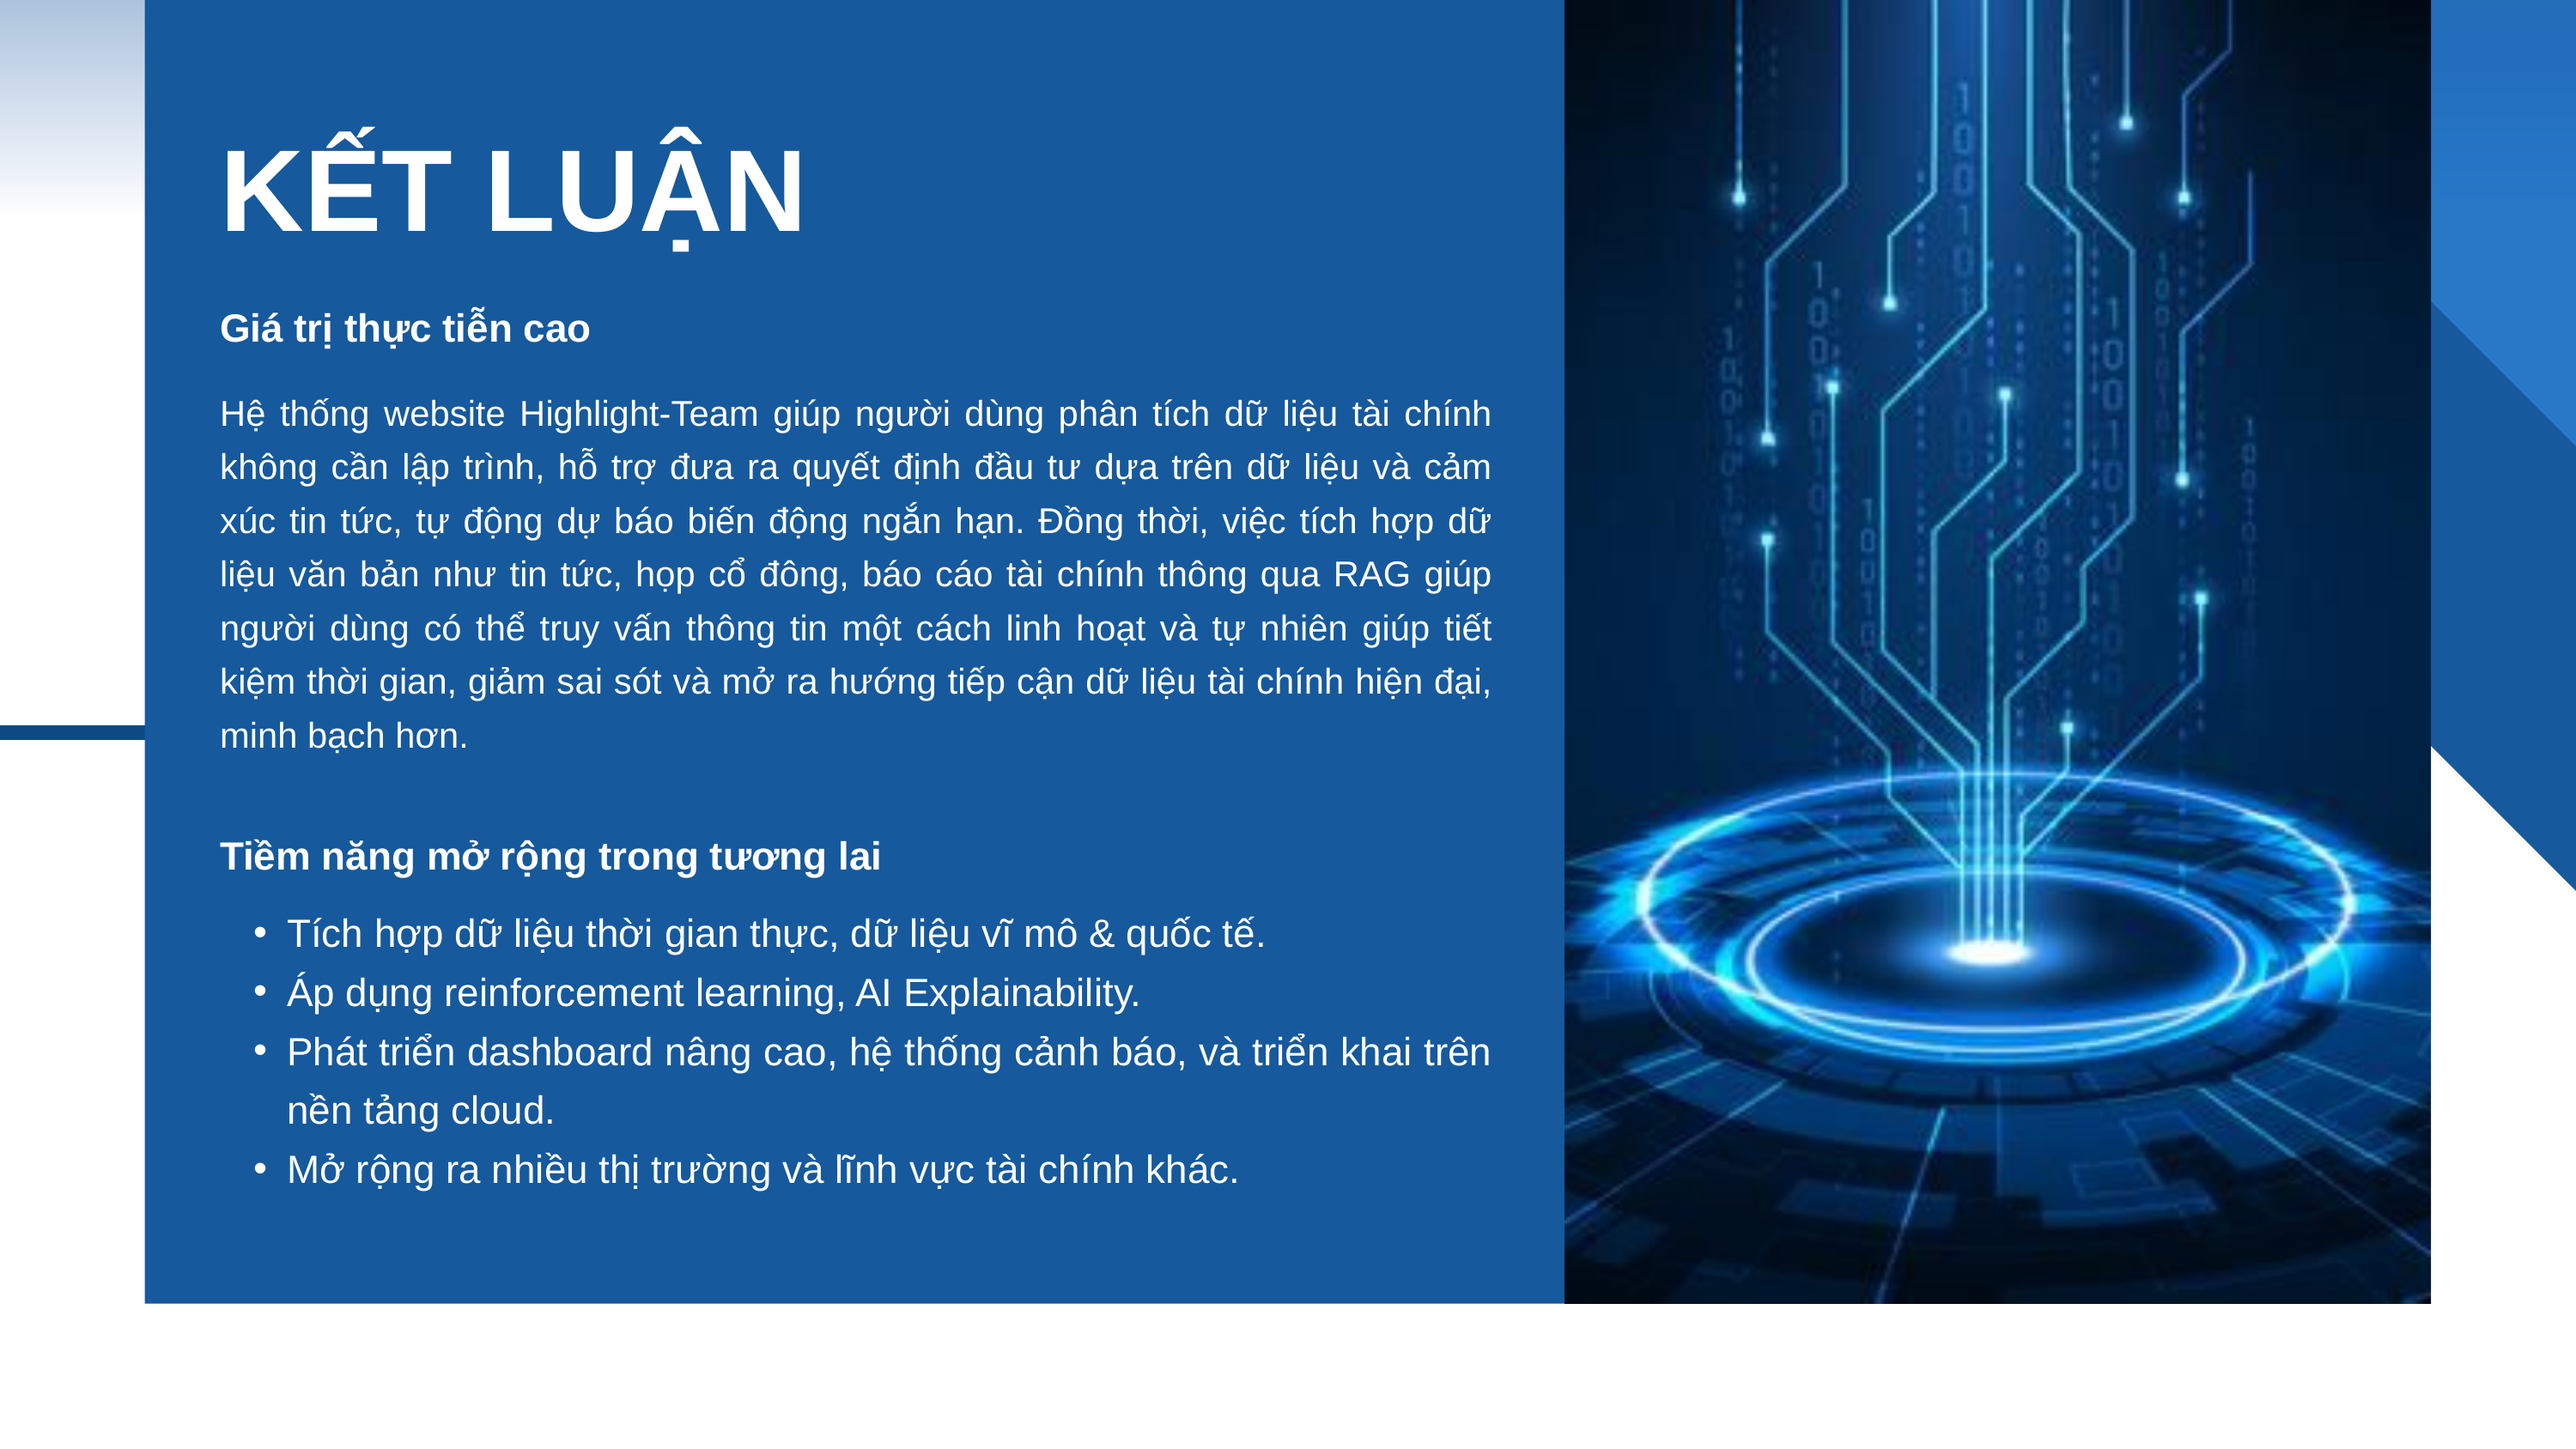

KẾT LUẬN

Giá trị thực tiễn cao
Hệ thống website Highlight-Team giúp người dùng phân tích dữ liệu tài chính không cần lập trình, hỗ trợ đưa ra quyết định đầu tư dựa trên dữ liệu và cảm xúc tin tức, tự động dự báo biến động ngắn hạn. Đồng thời, việc tích hợp dữ liệu văn bản như tin tức, họp cổ đông, báo cáo tài chính thông qua RAG giúp người dùng có thể truy vấn thông tin một cách linh hoạt và tự nhiên giúp tiết kiệm thời gian, giảm sai sót và mở ra hướng tiếp cận dữ liệu tài chính hiện đại, minh bạch hơn.
Tiềm năng mở rộng trong tương lai
Tích hợp dữ liệu thời gian thực, dữ liệu vĩ mô & quốc tế.
Áp dụng reinforcement learning, AI Explainability.
Phát triển dashboard nâng cao, hệ thống cảnh báo, và triển khai trên nền tảng cloud.
Mở rộng ra nhiều thị trường và lĩnh vực tài chính khác.